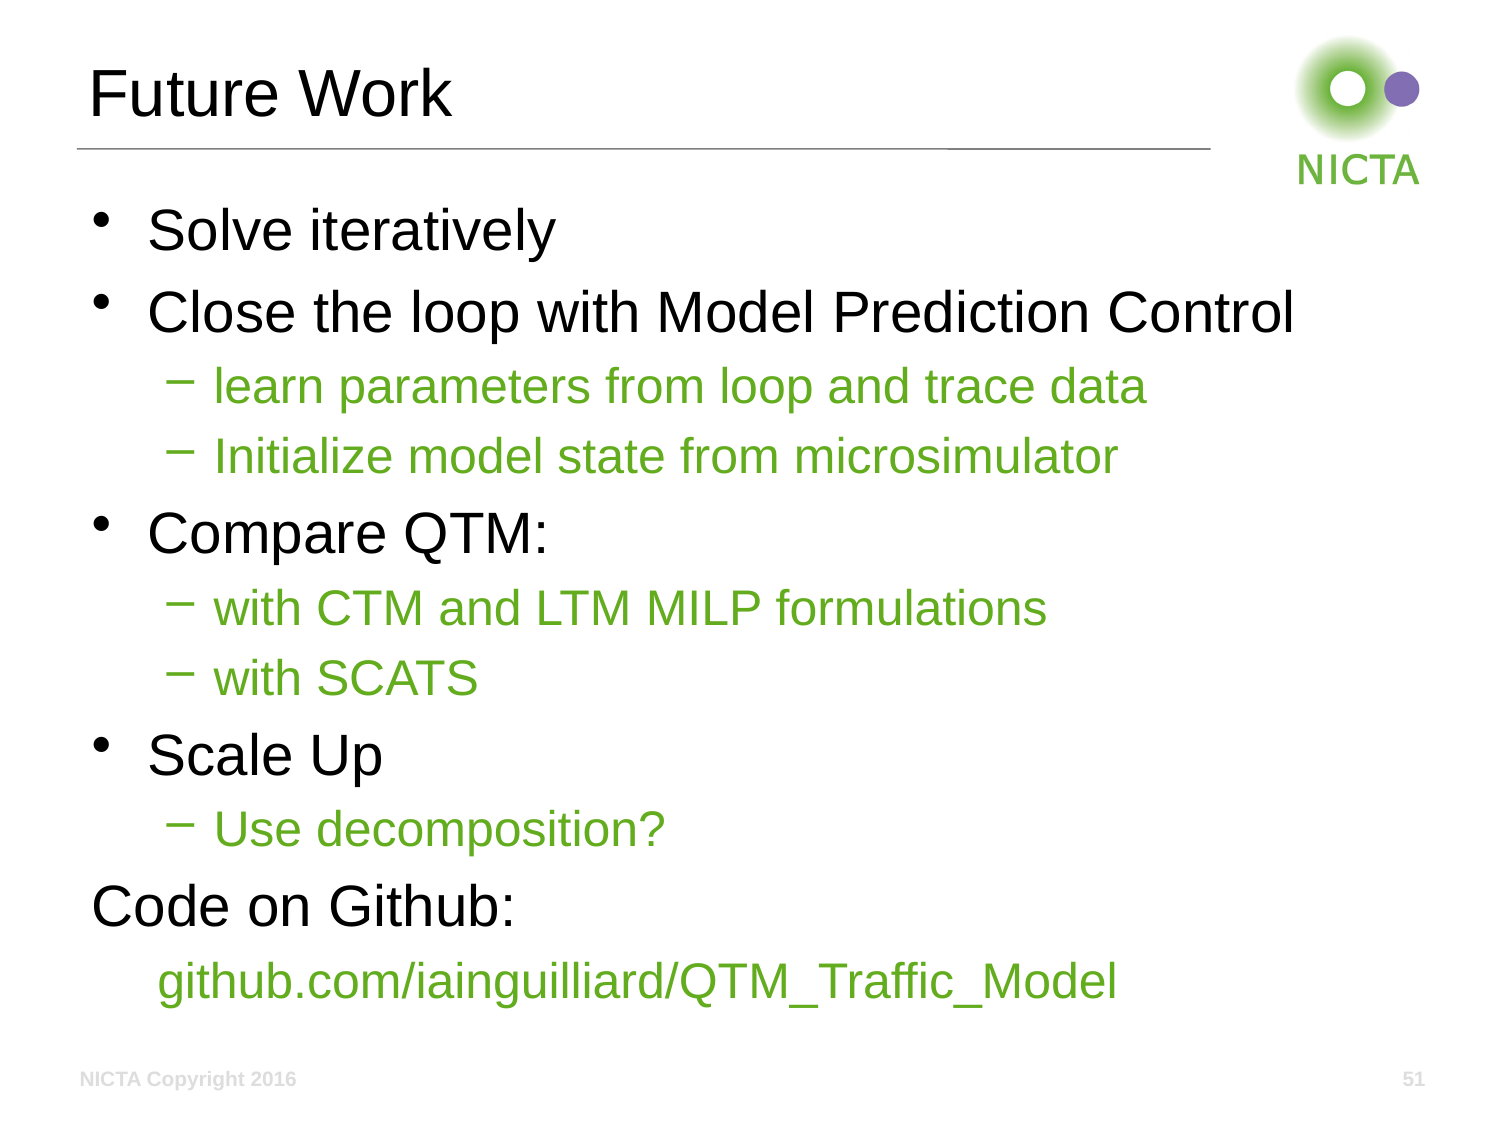

# Future Work
Solve iteratively
Close the loop with Model Prediction Control
learn parameters from loop and trace data
Initialize model state from microsimulator
Compare QTM:
with CTM and LTM MILP formulations
with SCATS
Scale Up
Use decomposition?
Code on Github:
github.com/iainguilliard/QTM_Traffic_Model